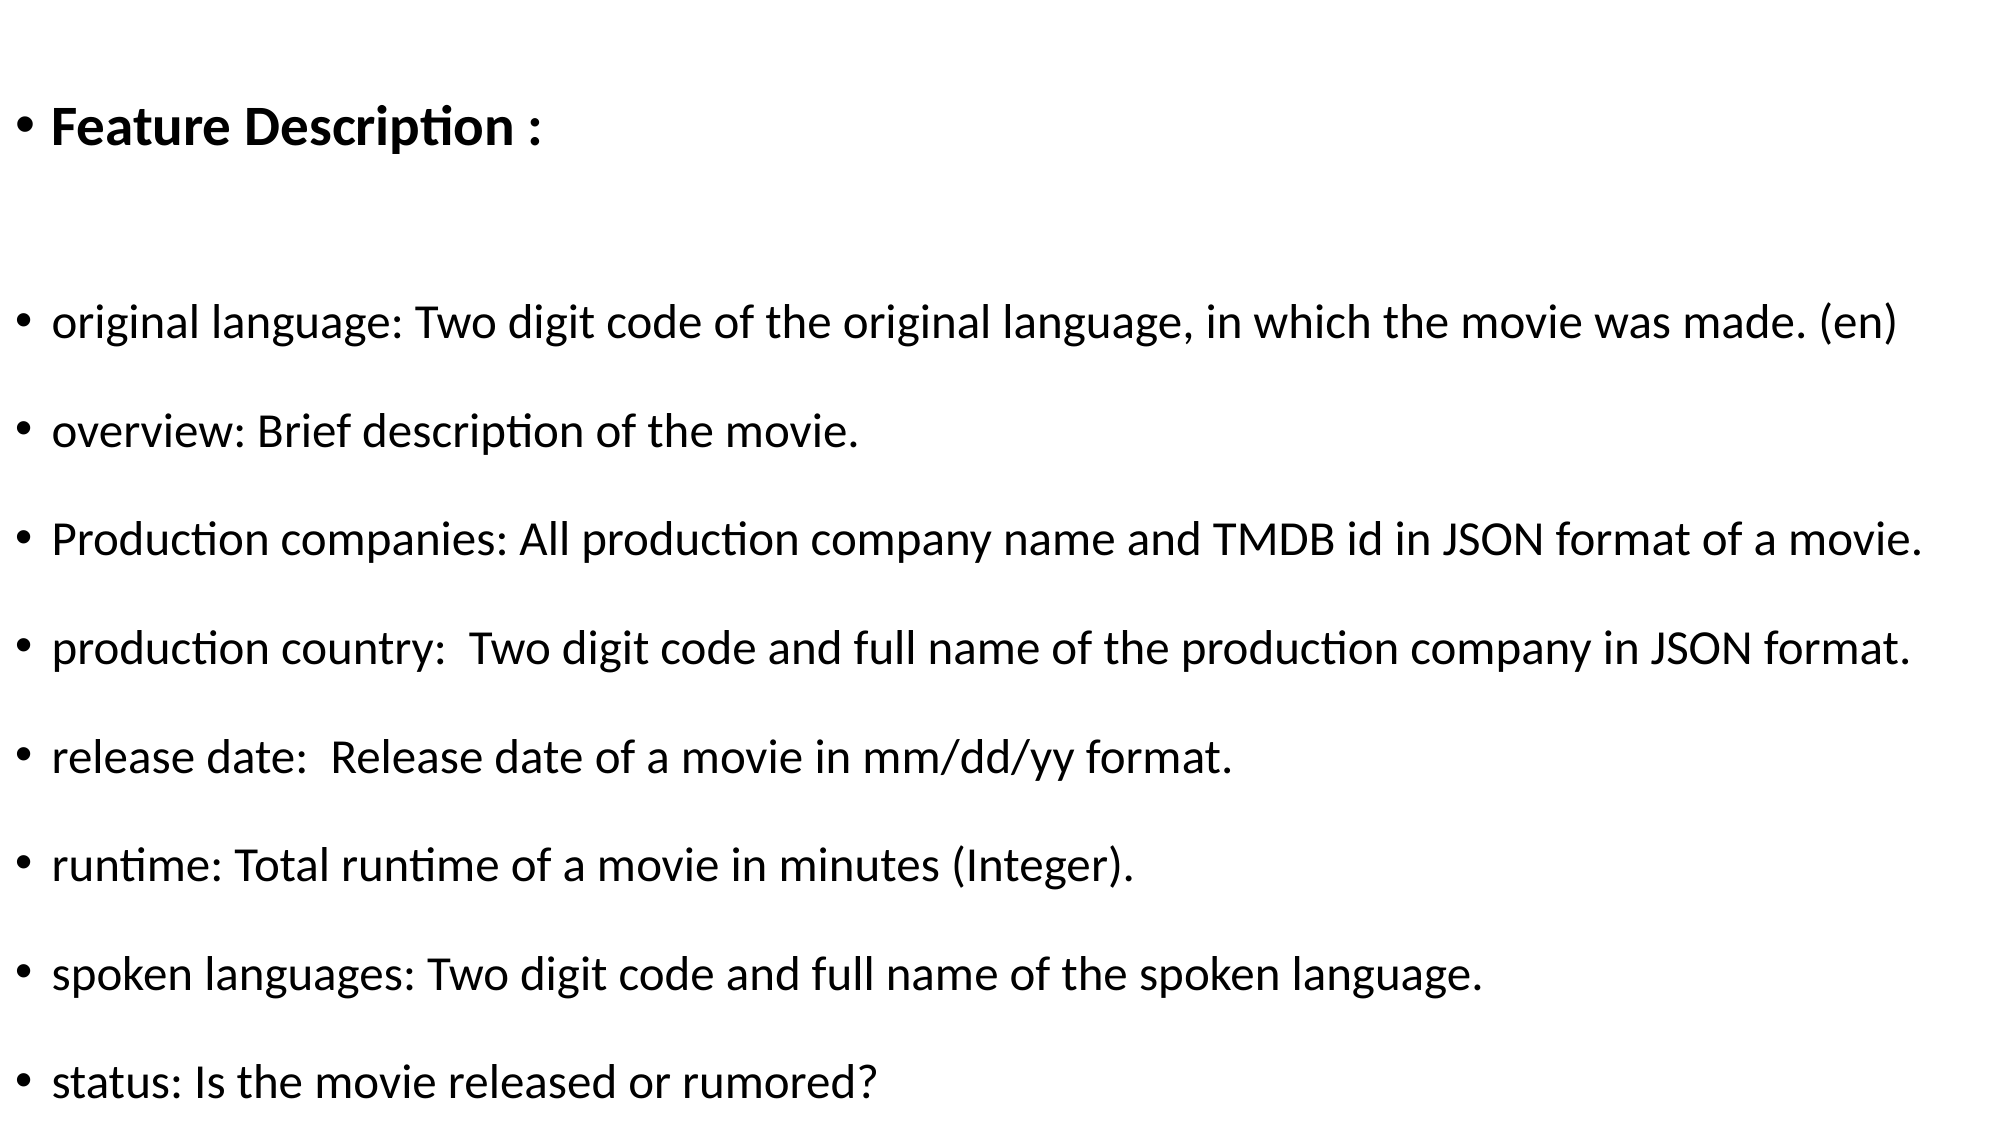

Feature Description :

original language: Two digit code of the original language, in which the movie was made. (en)
overview: Brief description of the movie.
Production companies: All production company name and TMDB id in JSON format of a movie.
production country:  Two digit code and full name of the production company in JSON format.
release date:  Release date of a movie in mm/dd/yy format.
runtime: Total runtime of a movie in minutes (Integer).
spoken languages: Two digit code and full name of the spoken language.
status: Is the movie released or rumored?